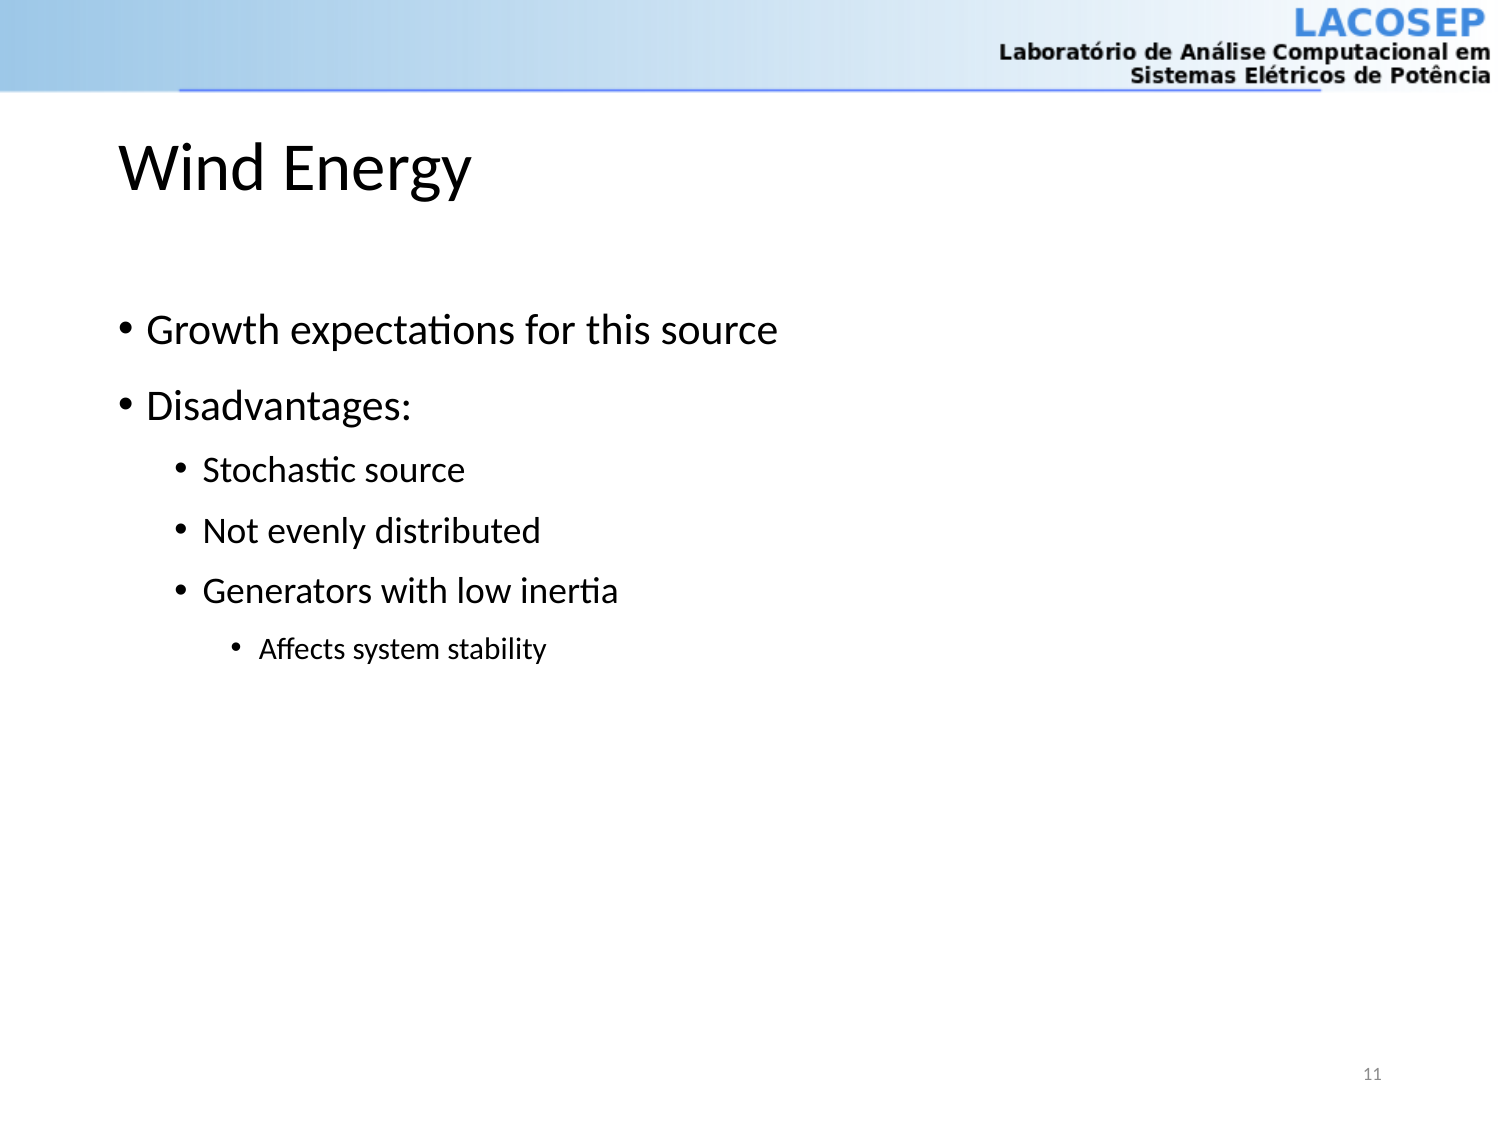

# Wind Energy
Growth expectations for this source
Disadvantages:
Stochastic source
Not evenly distributed
Generators with low inertia
Affects system stability

11